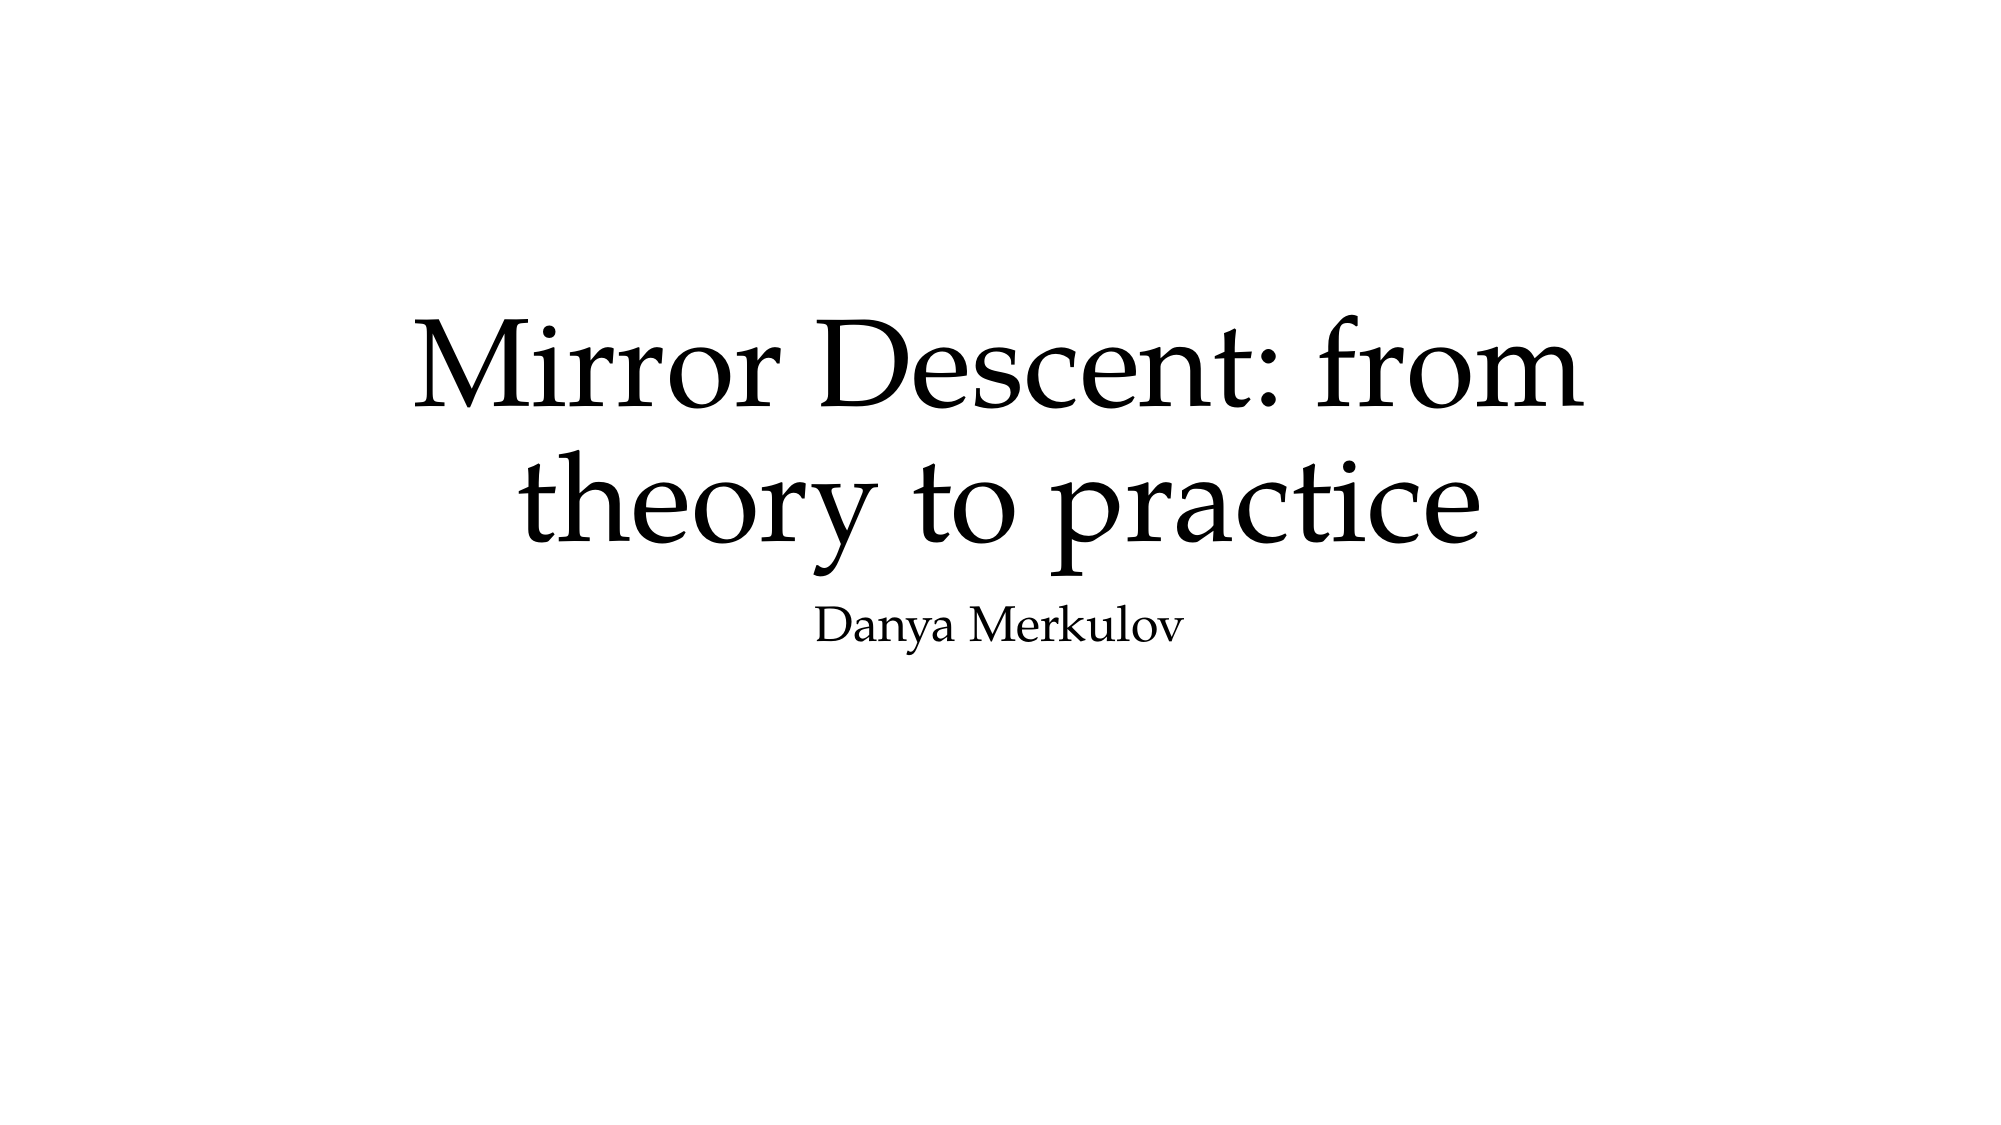

# Mirror Descent: from theory to practice
Danya Merkulov